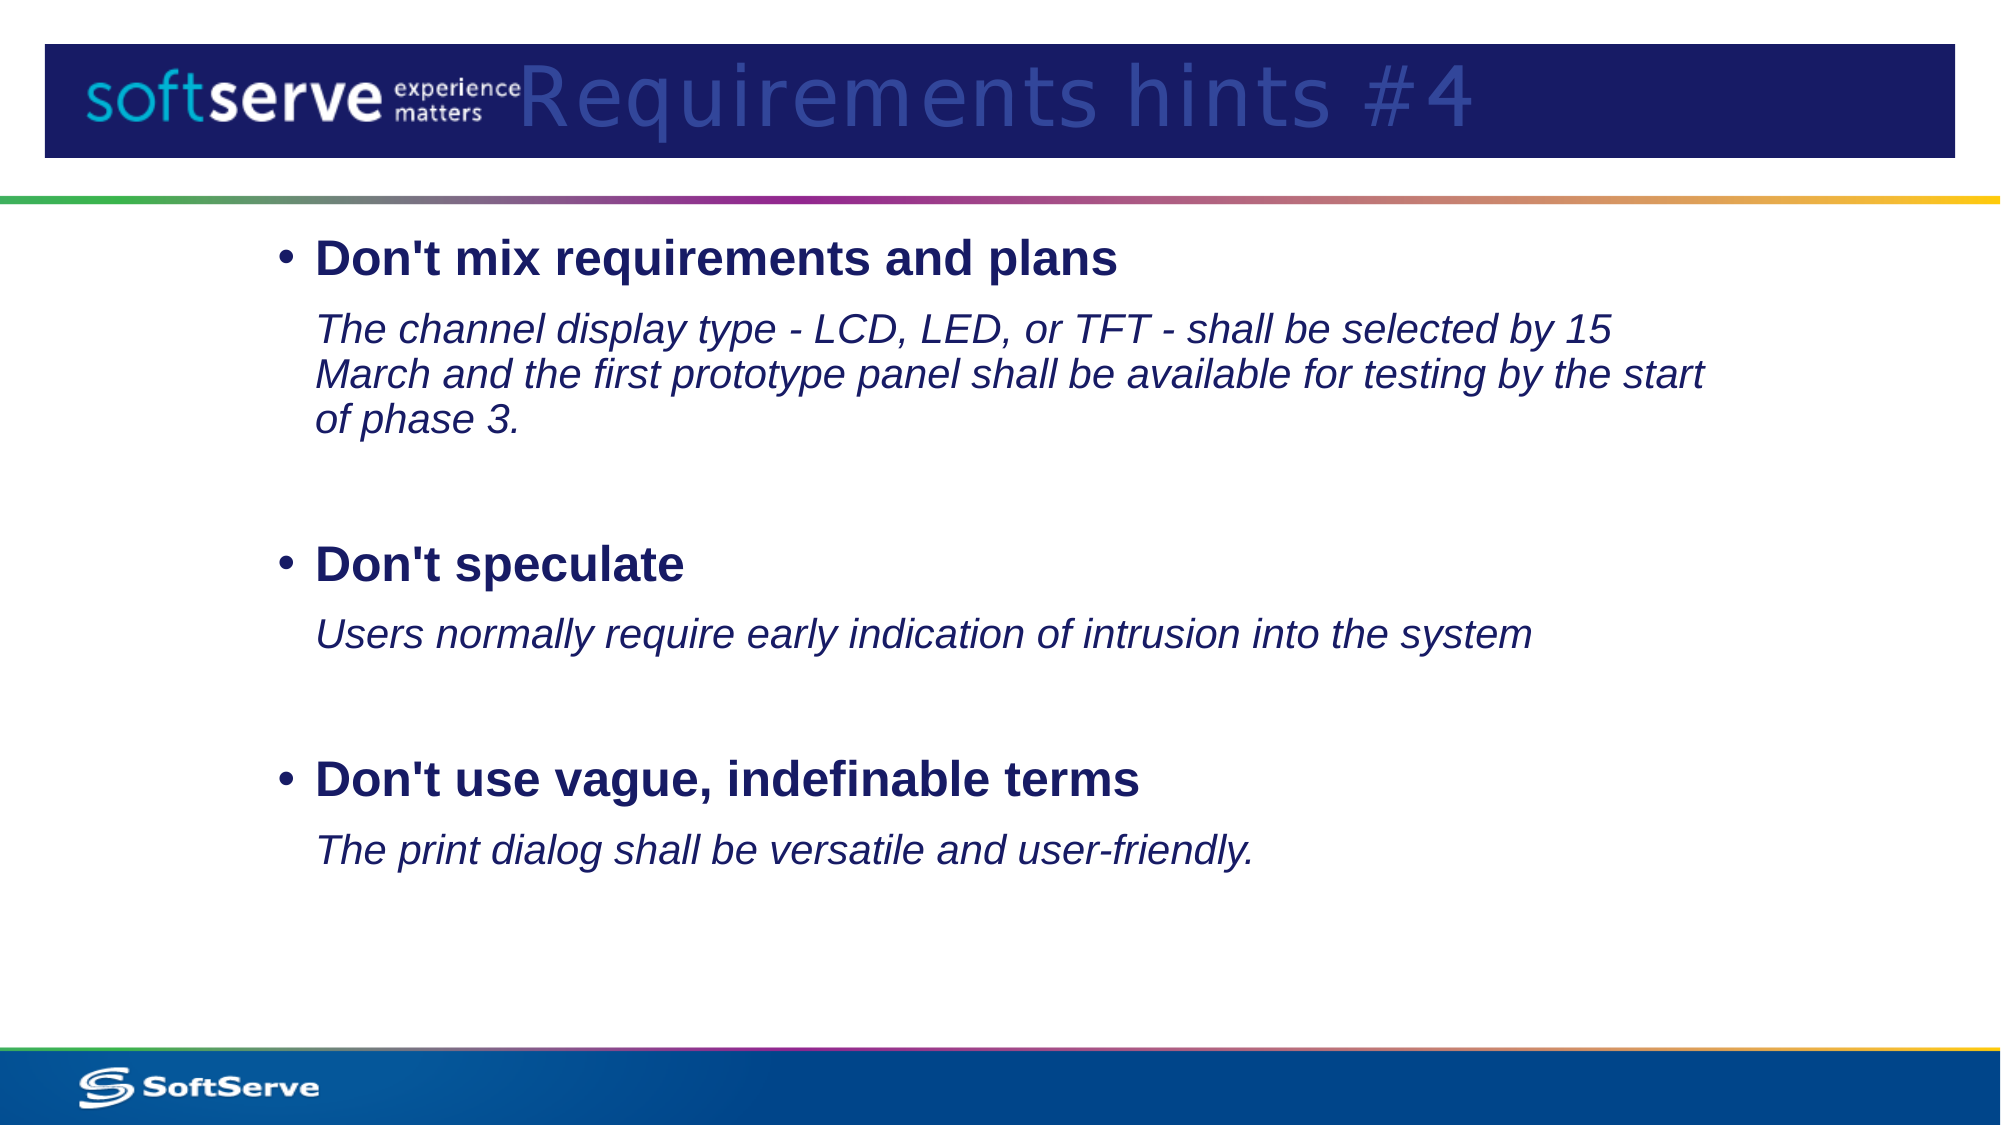

# Requirements hints #4
Don't mix requirements and plans
	The channel display type - LCD, LED, or TFT - shall be selected by 15 March and the first prototype panel shall be available for testing by the start of phase 3.

Don't speculate
	Users normally require early indication of intrusion into the system

Don't use vague, indefinable terms
	The print dialog shall be versatile and user-friendly.